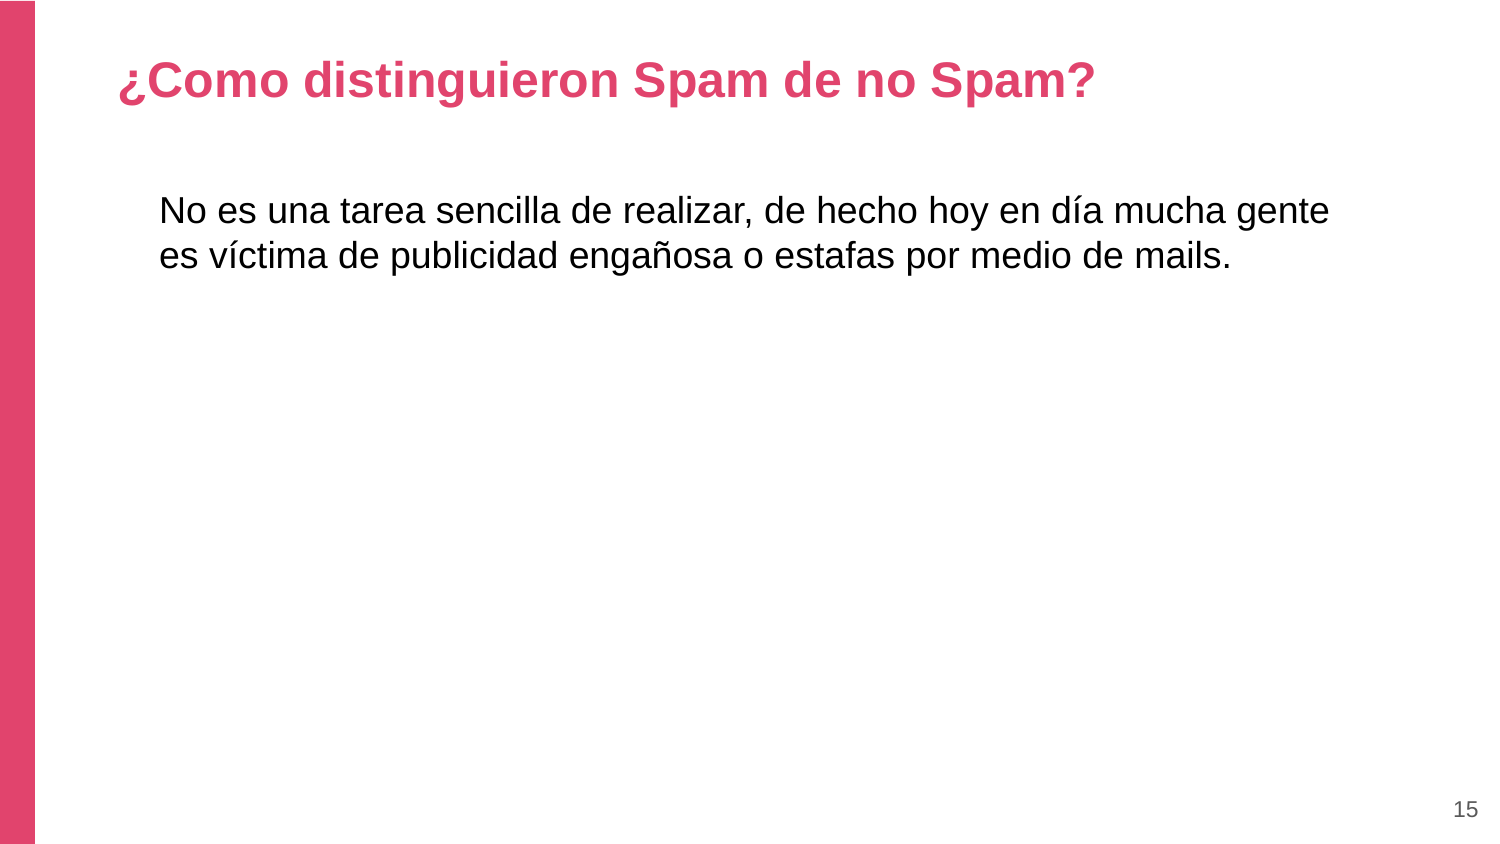

¿Como distinguieron Spam de no Spam?
No es una tarea sencilla de realizar, de hecho hoy en día mucha gente es víctima de publicidad engañosa o estafas por medio de mails.
15